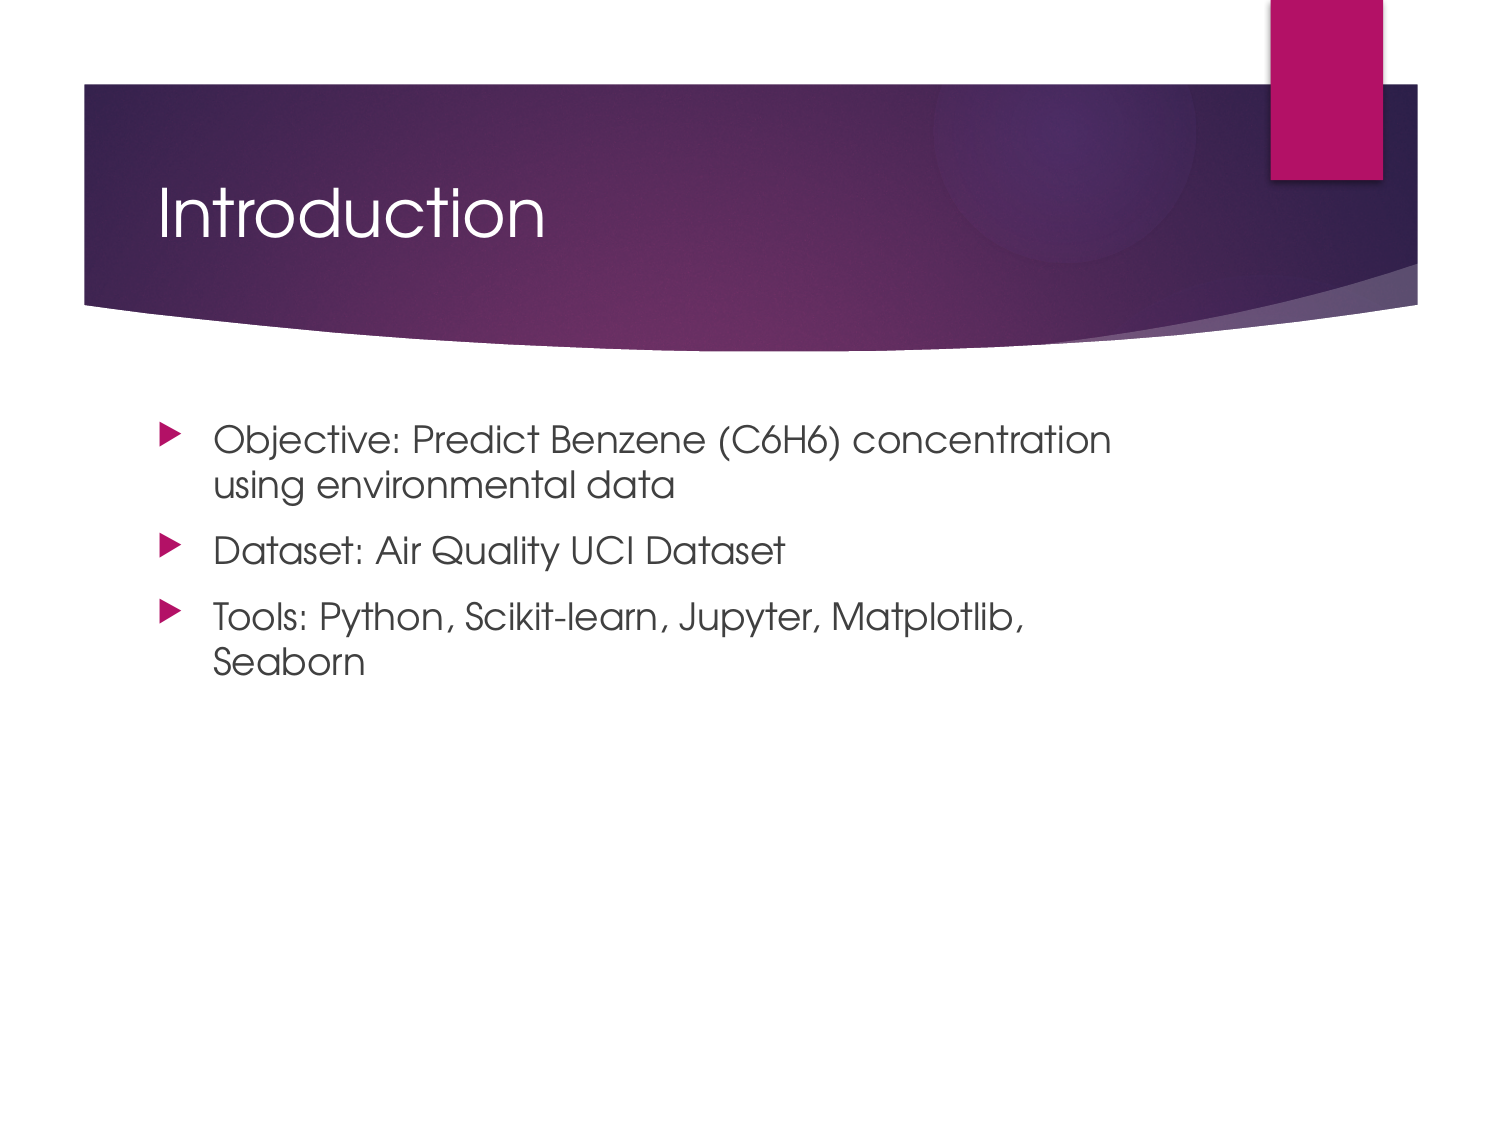

# Introduction
Objective: Predict Benzene (C6H6) concentration using environmental data
Dataset: Air Quality UCI Dataset
Tools: Python, Scikit-learn, Jupyter, Matplotlib, Seaborn